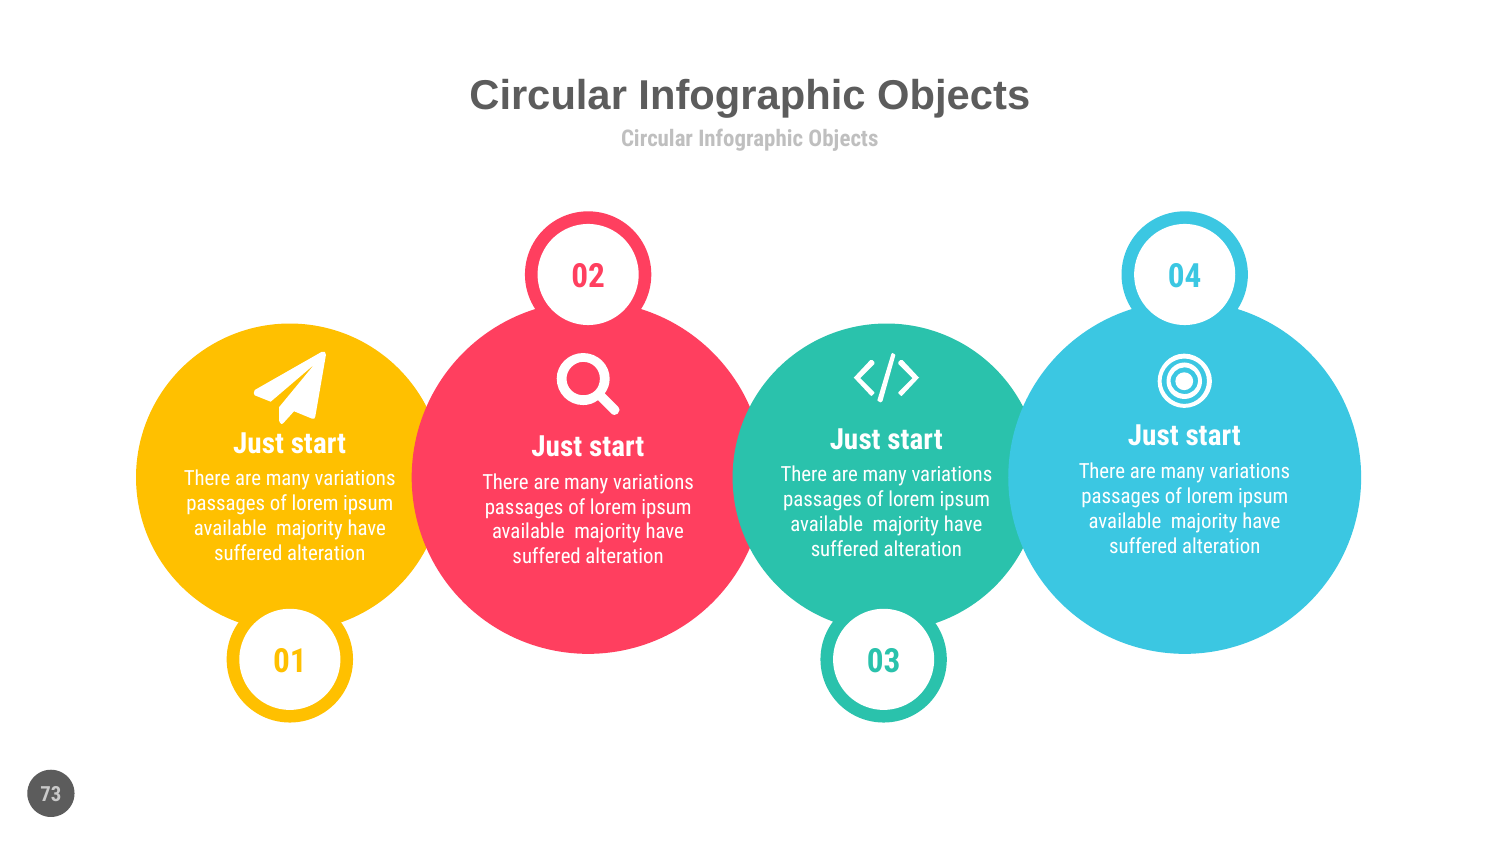

# Circular Infographic Objects
Circular Infographic Objects

02

04

Just start
There are many variations passages of lorem ipsum available  majority have suffered alteration
Just start
There are many variations passages of lorem ipsum available  majority have suffered alteration
Just start
There are many variations passages of lorem ipsum available  majority have suffered alteration
Just start
There are many variations passages of lorem ipsum available  majority have suffered alteration

01

03
73